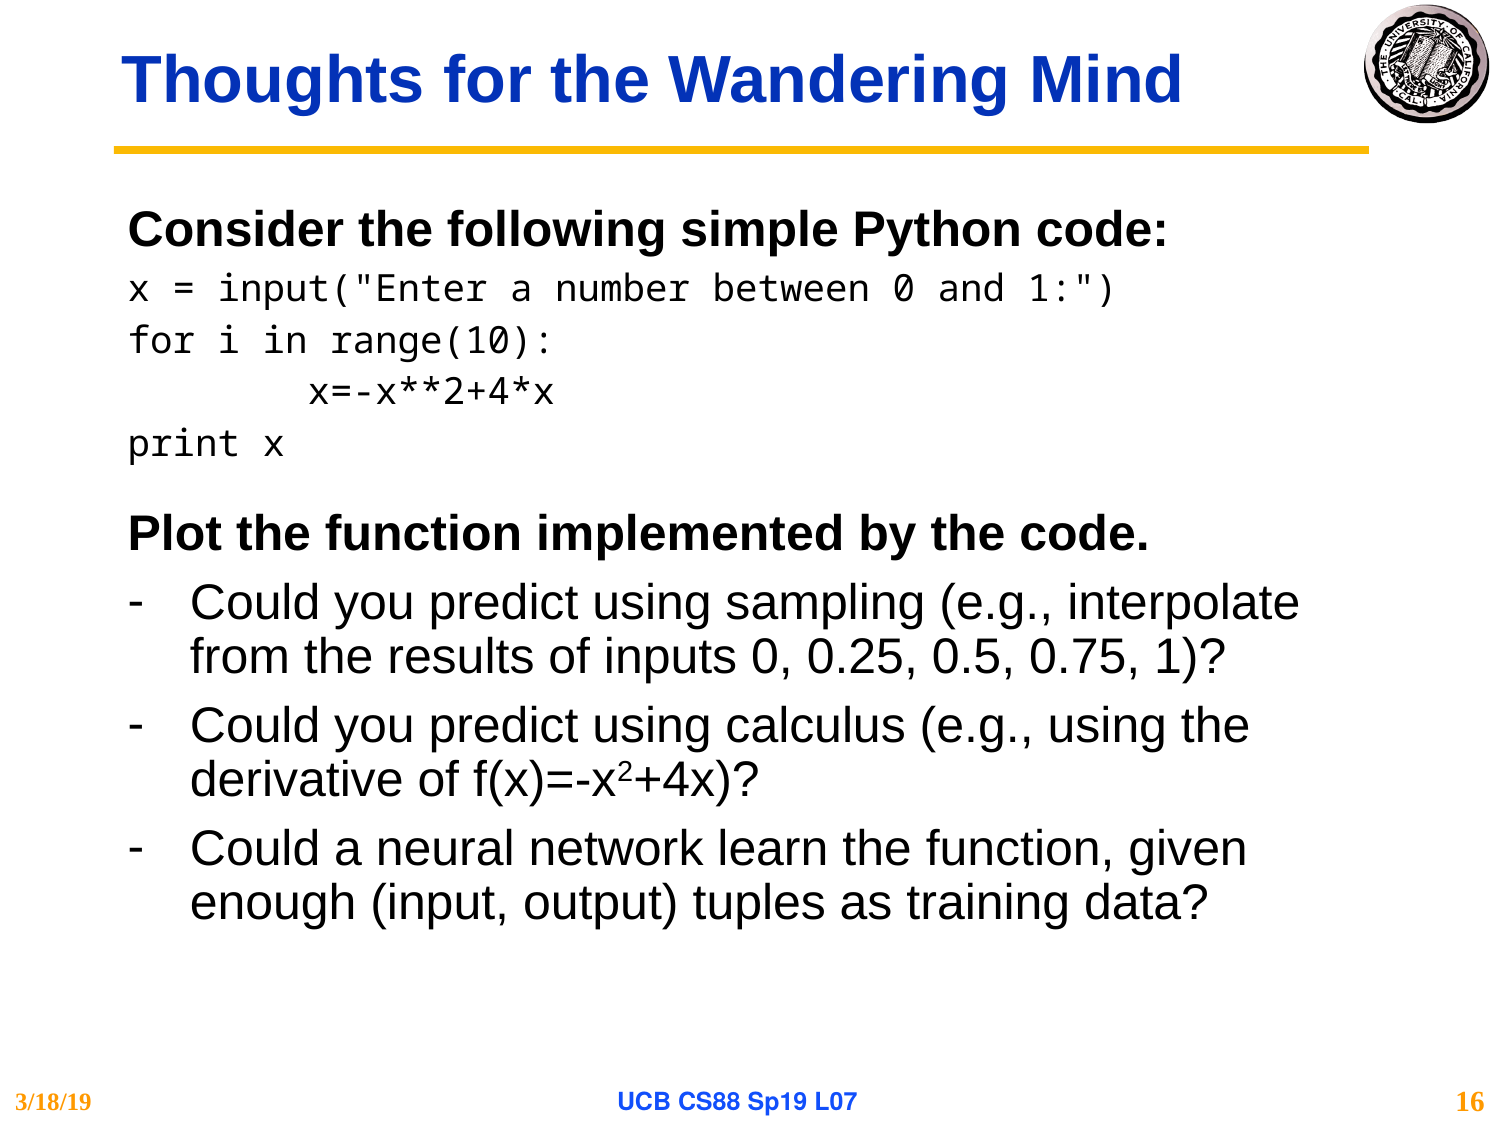

# Thoughts for the Wandering Mind
Consider the following simple Python code:
x = input("Enter a number between 0 and 1:")
for i in range(10):
        x=-x**2+4*x
print x
Plot the function implemented by the code.
Could you predict using sampling (e.g., interpolate from the results of inputs 0, 0.25, 0.5, 0.75, 1)?
Could you predict using calculus (e.g., using the derivative of f(x)=-x2+4x)?
Could a neural network learn the function, given  enough (input, output) tuples as training data?
3/18/19
UCB CS88 Sp19 L07
16